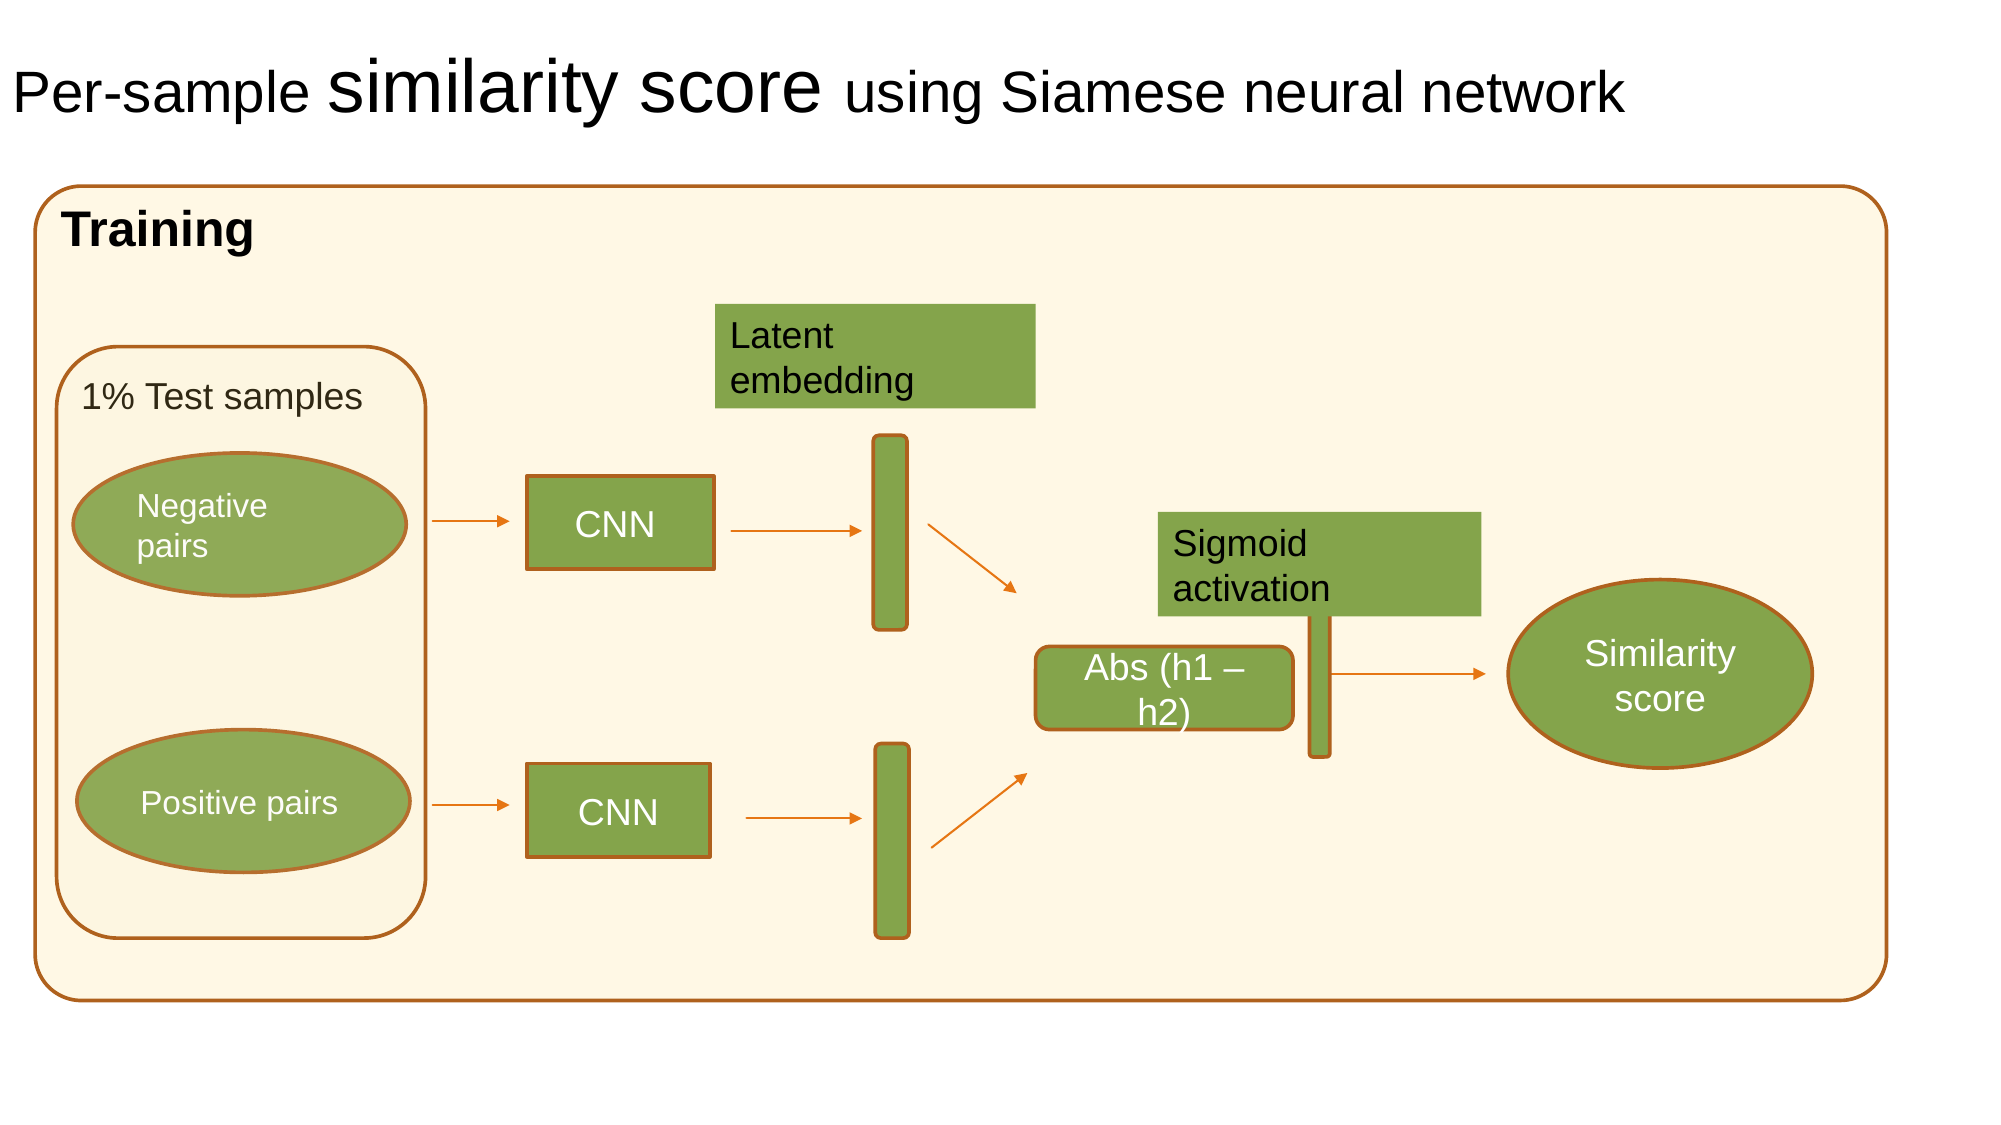

Per-sample similarity score using Siamese neural network

Training
Latent embedding

1% Test samples

Negative pairs
CNN
Sigmoid activation
Similarity score

Abs (h1 – h2)
Positive pairs

CNN